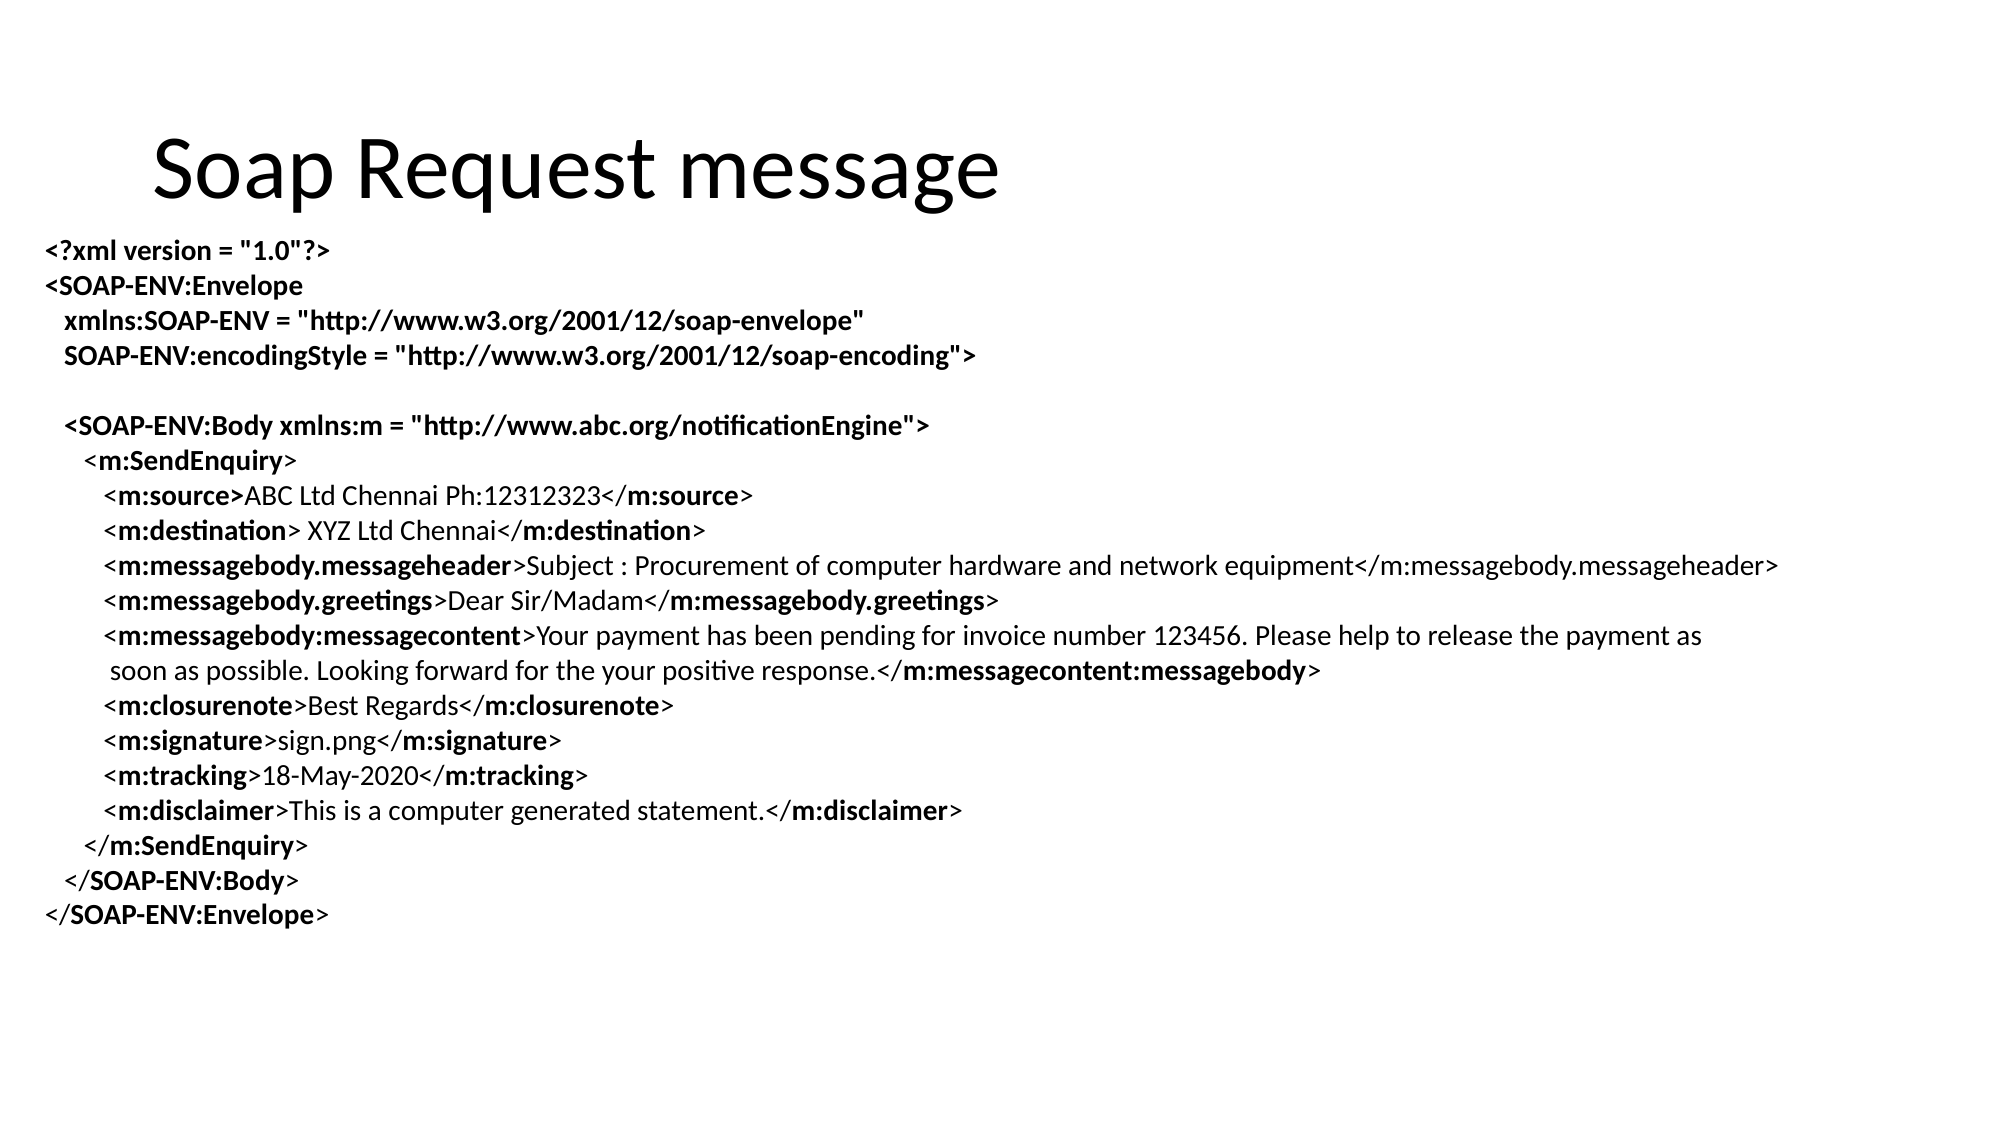

# Soap Request message
<?xml version = "1.0"?>
<SOAP-ENV:Envelope
   xmlns:SOAP-ENV = "http://www.w3.org/2001/12/soap-envelope"
   SOAP-ENV:encodingStyle = "http://www.w3.org/2001/12/soap-encoding">

   <SOAP-ENV:Body xmlns:m = "http://www.abc.org/notificationEngine">
      <m:SendEnquiry>
         <m:source>ABC Ltd Chennai Ph:12312323</m:source>
         <m:destination> XYZ Ltd Chennai</m:destination>
         <m:messagebody.messageheader>Subject : Procurement of computer hardware and network equipment</m:messagebody.messageheader>
         <m:messagebody.greetings>Dear Sir/Madam</m:messagebody.greetings>
         <m:messagebody:messagecontent>Your payment has been pending for invoice number 123456. Please help to release the payment as
          soon as possible. Looking forward for the your positive response.</m:messagecontent:messagebody>
         <m:closurenote>Best Regards</m:closurenote>
         <m:signature>sign.png</m:signature>
         <m:tracking>18-May-2020</m:tracking>
         <m:disclaimer>This is a computer generated statement.</m:disclaimer>
      </m:SendEnquiry>
   </SOAP-ENV:Body>
</SOAP-ENV:Envelope>